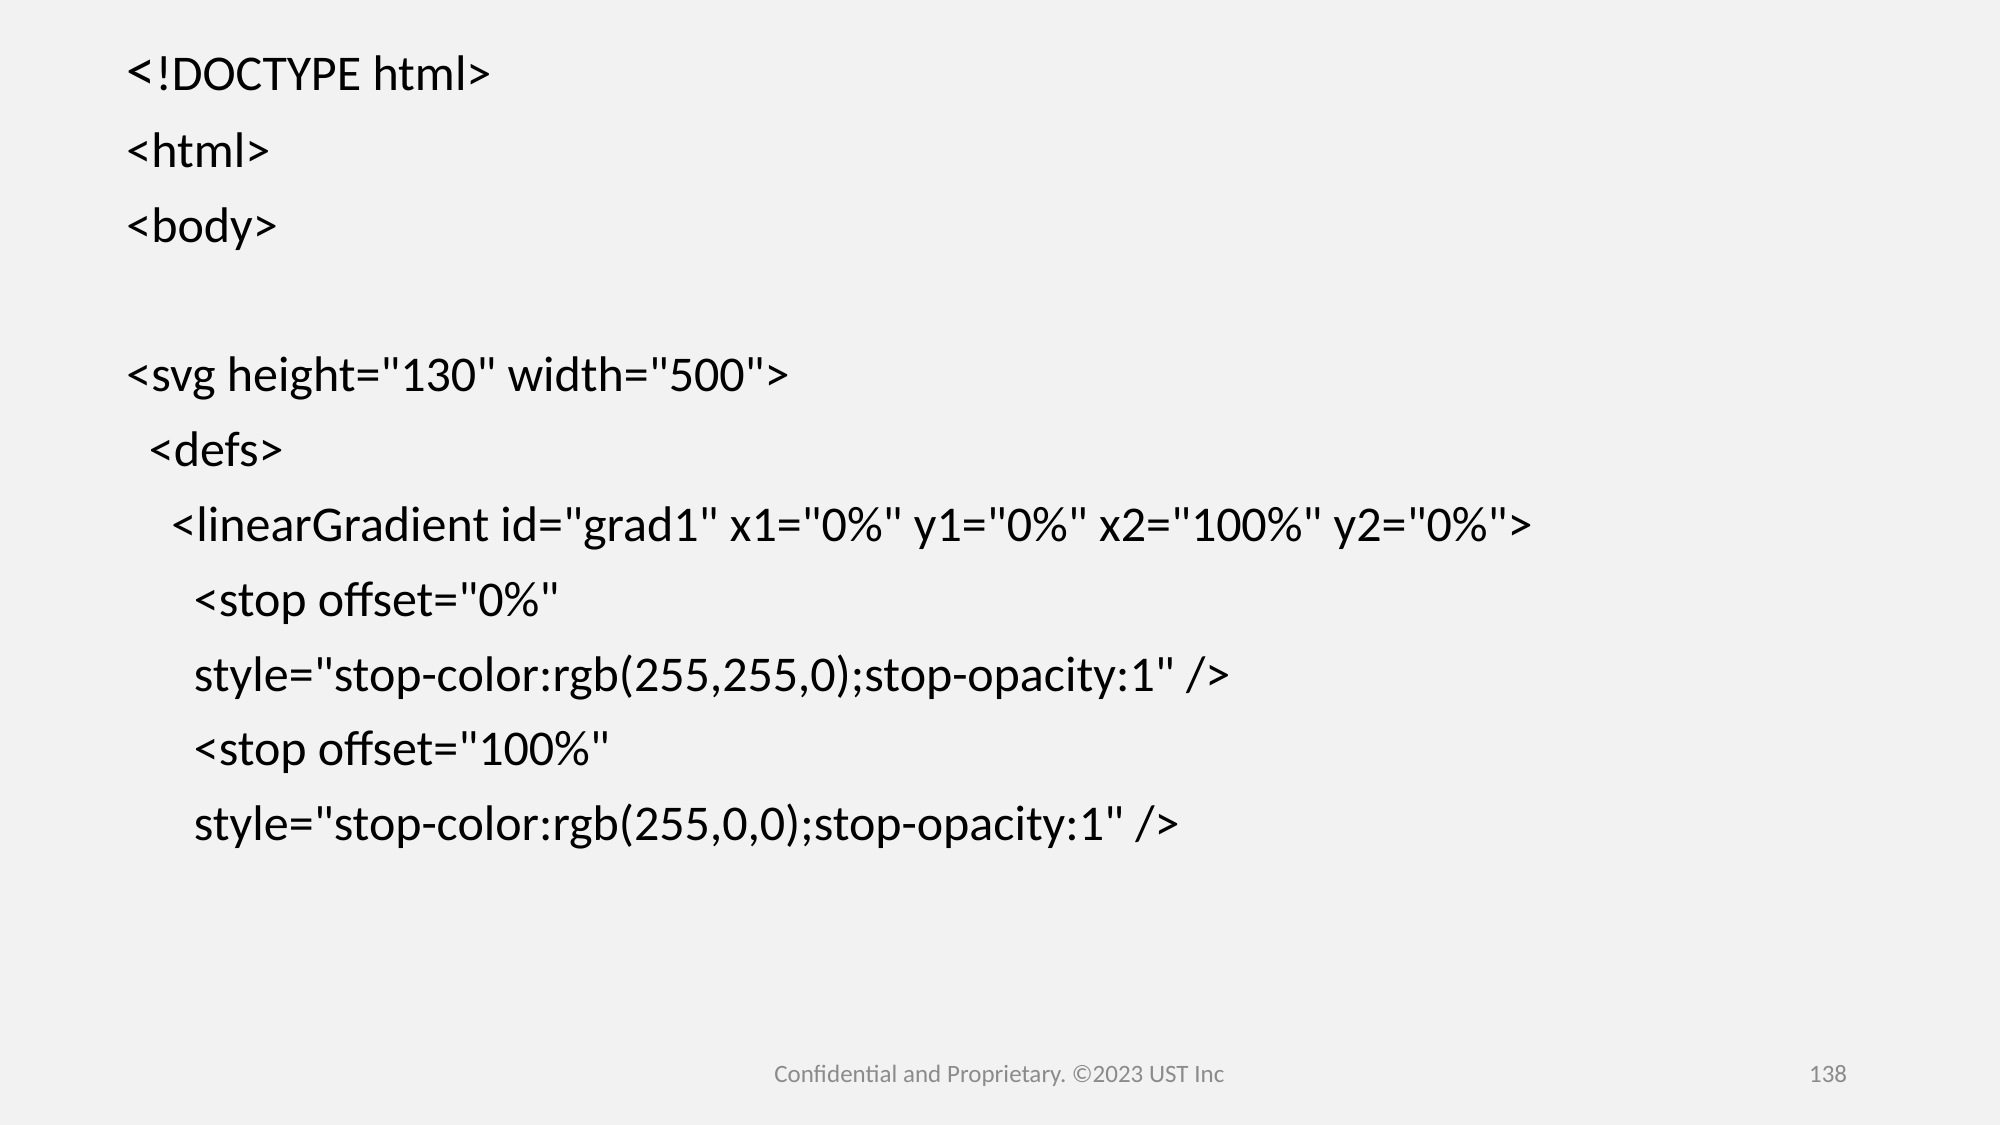

<!DOCTYPE html>
<html>
<body>

<svg height="130" width="500">
  <defs>
    <linearGradient id="grad1" x1="0%" y1="0%" x2="100%" y2="0%">
      <stop offset="0%"
      style="stop-color:rgb(255,255,0);stop-opacity:1" />
      <stop offset="100%"
      style="stop-color:rgb(255,0,0);stop-opacity:1" />

Confidential and Proprietary. ©2023 UST Inc
138